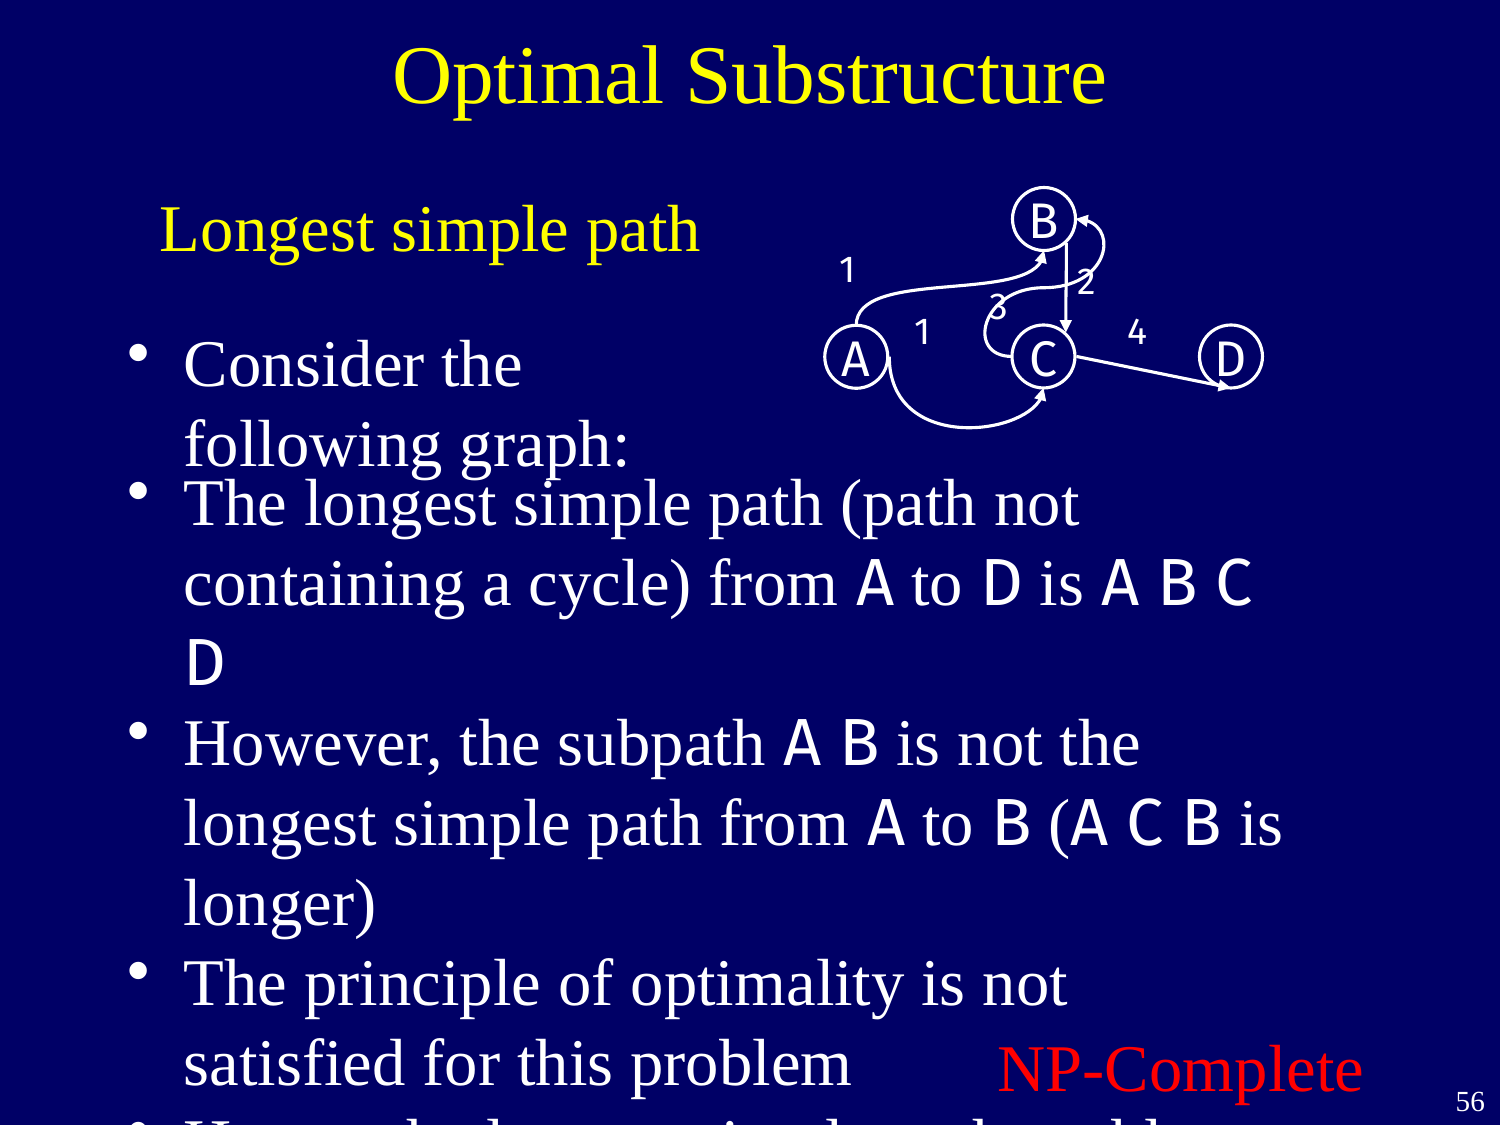

Optimal Substructure
# Longest simple path
B
1
2
3
1
4
C
D
A
Consider the following graph:
The longest simple path (path not containing a cycle) from A to D is A B C D
However, the subpath A B is not the longest simple path from A to B (A C B is longer)
The principle of optimality is not satisfied for this problem
Hence, the longest simple path problem cannot be solved by a dynamic programming approach
NP-Complete